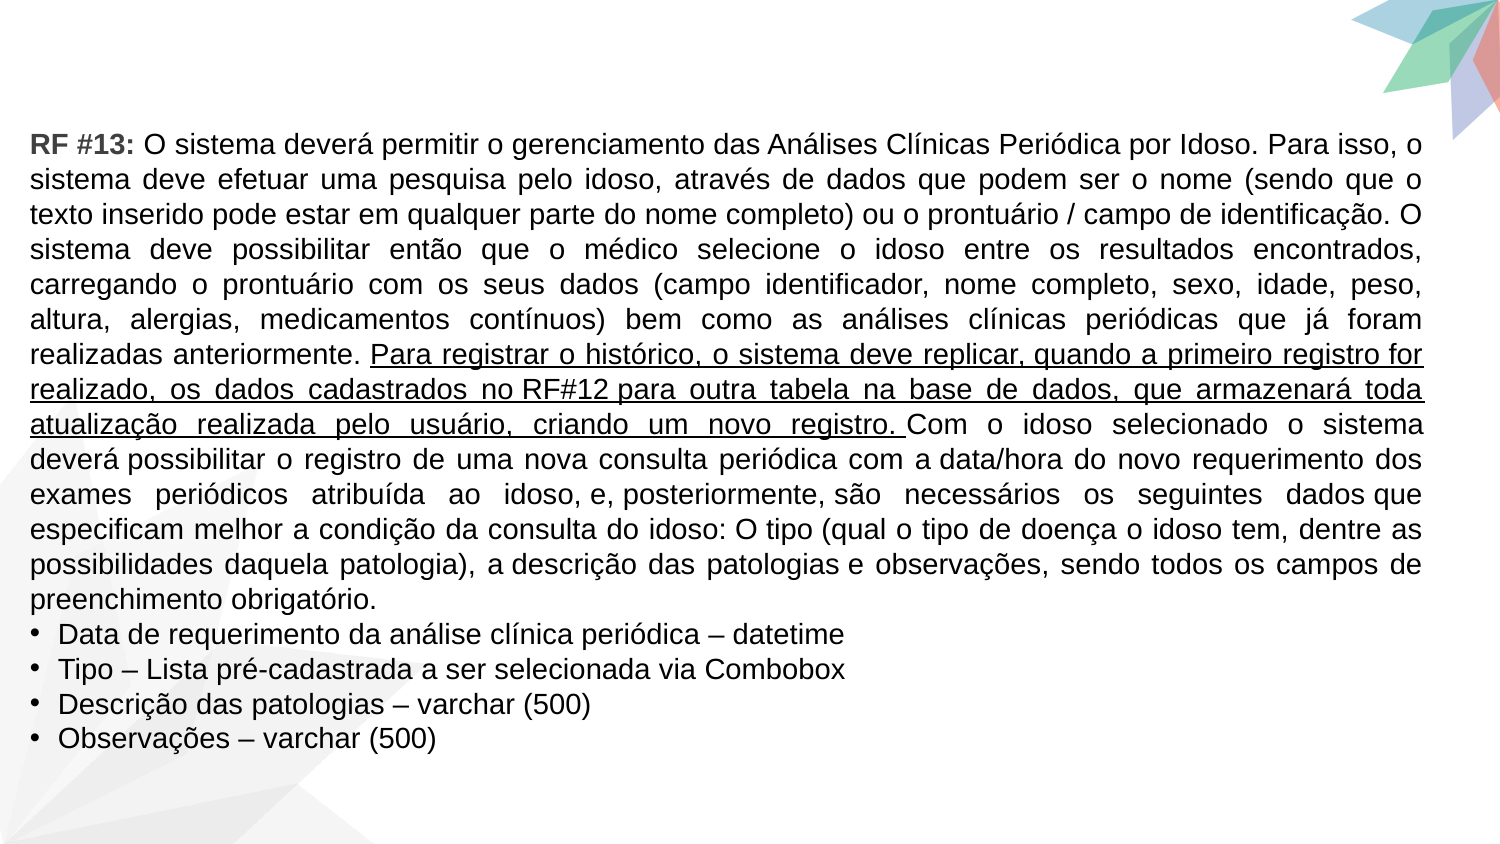

RF #13: O sistema deverá permitir o gerenciamento das Análises Clínicas Periódica por Idoso. Para isso, o sistema deve efetuar uma pesquisa pelo idoso, através de dados que podem ser o nome (sendo que o texto inserido pode estar em qualquer parte do nome completo) ou o prontuário / campo de identificação. O sistema deve possibilitar então que o médico selecione o idoso entre os resultados encontrados, carregando o prontuário com os seus dados (campo identificador, nome completo, sexo, idade, peso, altura, alergias, medicamentos contínuos) bem como as análises clínicas periódicas que já foram realizadas anteriormente. Para registrar o histórico, o sistema deve replicar, quando a primeiro registro for realizado, os dados cadastrados no RF#12 para outra tabela na base de dados, que armazenará toda atualização realizada pelo usuário, criando um novo registro. Com o idoso selecionado o sistema deverá possibilitar o registro de uma nova consulta periódica com a data/hora do novo requerimento dos exames periódicos atribuída ao idoso, e, posteriormente, são necessários os seguintes dados que especificam melhor a condição da consulta do idoso: O tipo (qual o tipo de doença o idoso tem, dentre as possibilidades daquela patologia), a descrição das patologias e observações, sendo todos os campos de preenchimento obrigatório.
Data de requerimento da análise clínica periódica – datetime
Tipo – Lista pré-cadastrada a ser selecionada via Combobox
Descrição das patologias – varchar (500)
Observações – varchar (500)